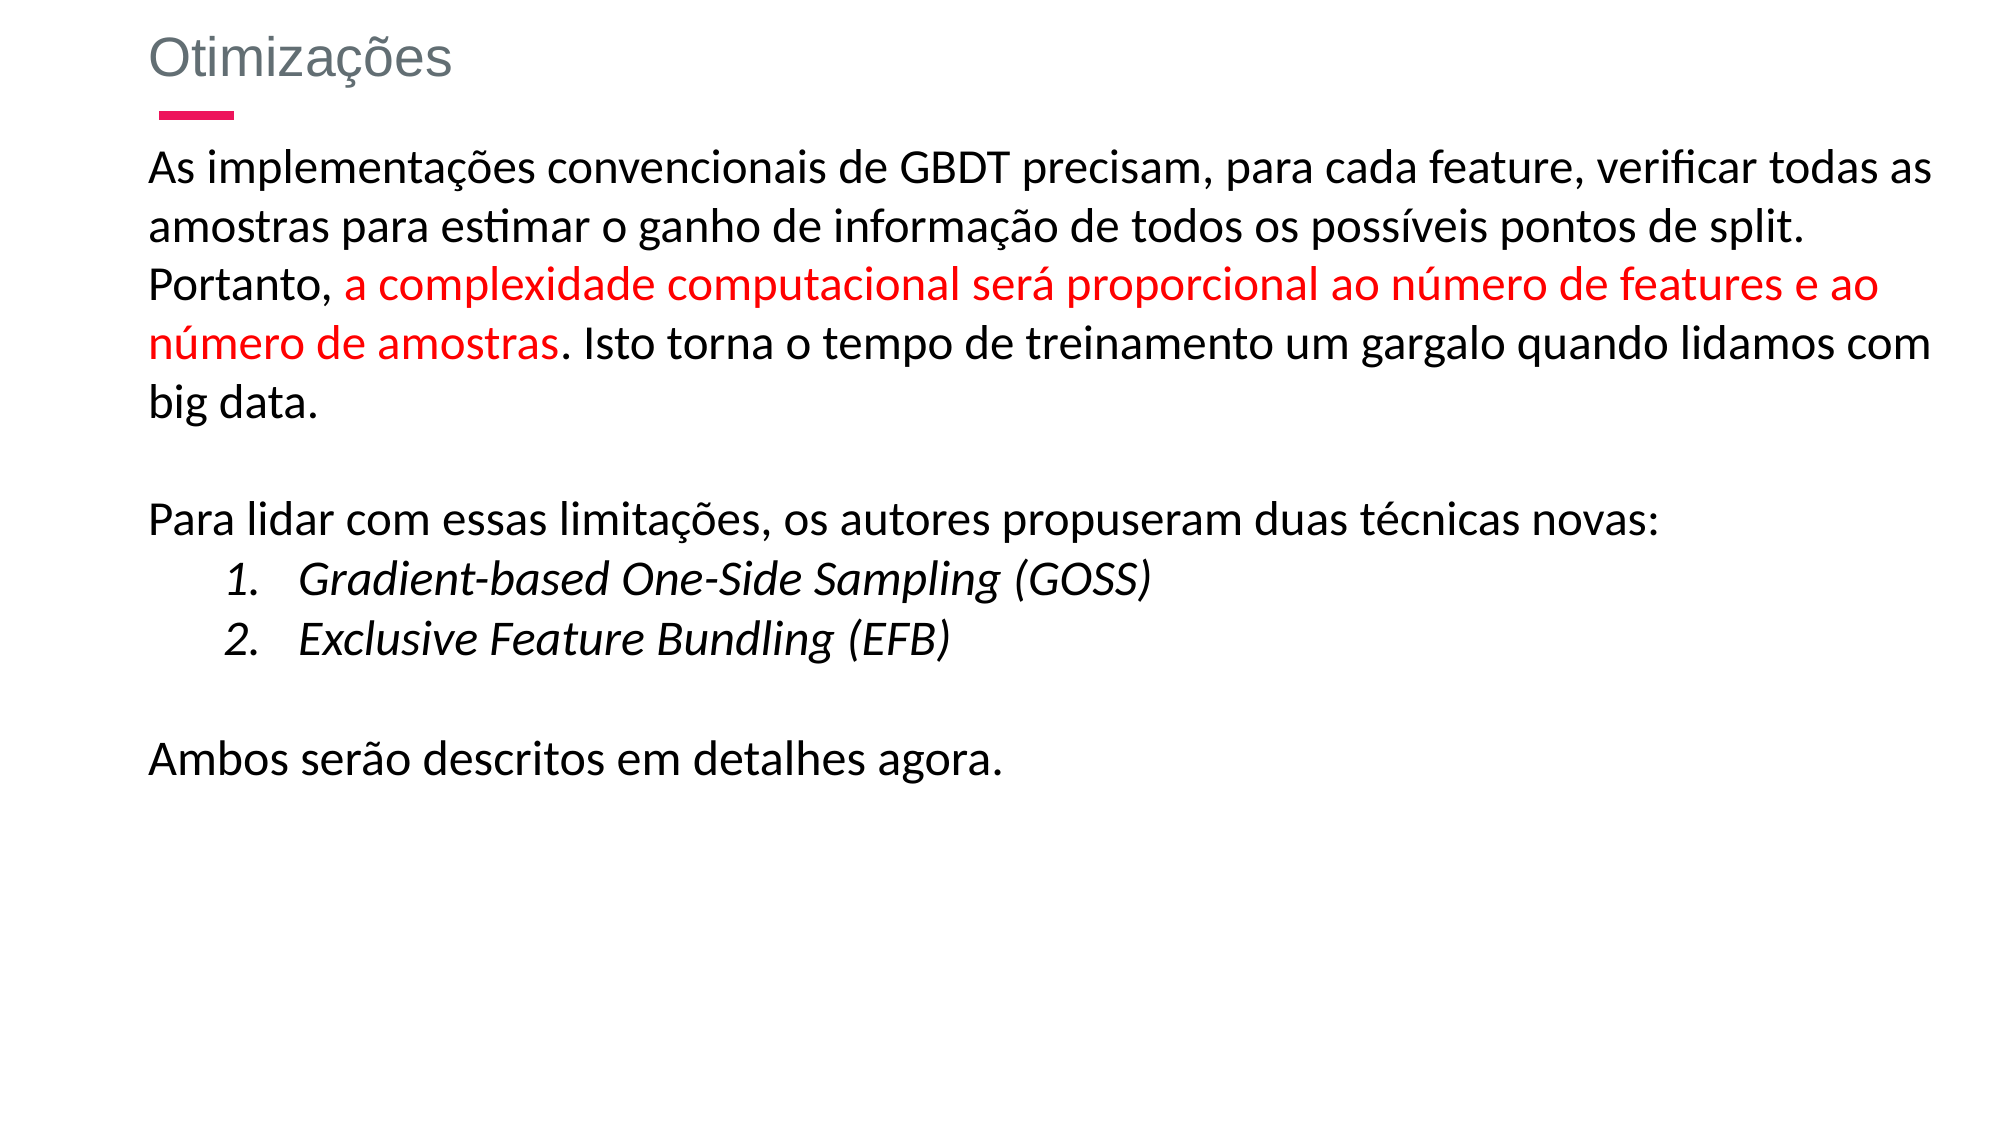

Otimizações
As implementações convencionais de GBDT precisam, para cada feature, verificar todas as amostras para estimar o ganho de informação de todos os possíveis pontos de split. Portanto, a complexidade computacional será proporcional ao número de features e ao número de amostras. Isto torna o tempo de treinamento um gargalo quando lidamos com big data.

Para lidar com essas limitações, os autores propuseram duas técnicas novas:
Gradient-based One-Side Sampling (GOSS)
Exclusive Feature Bundling (EFB)

Ambos serão descritos em detalhes agora.